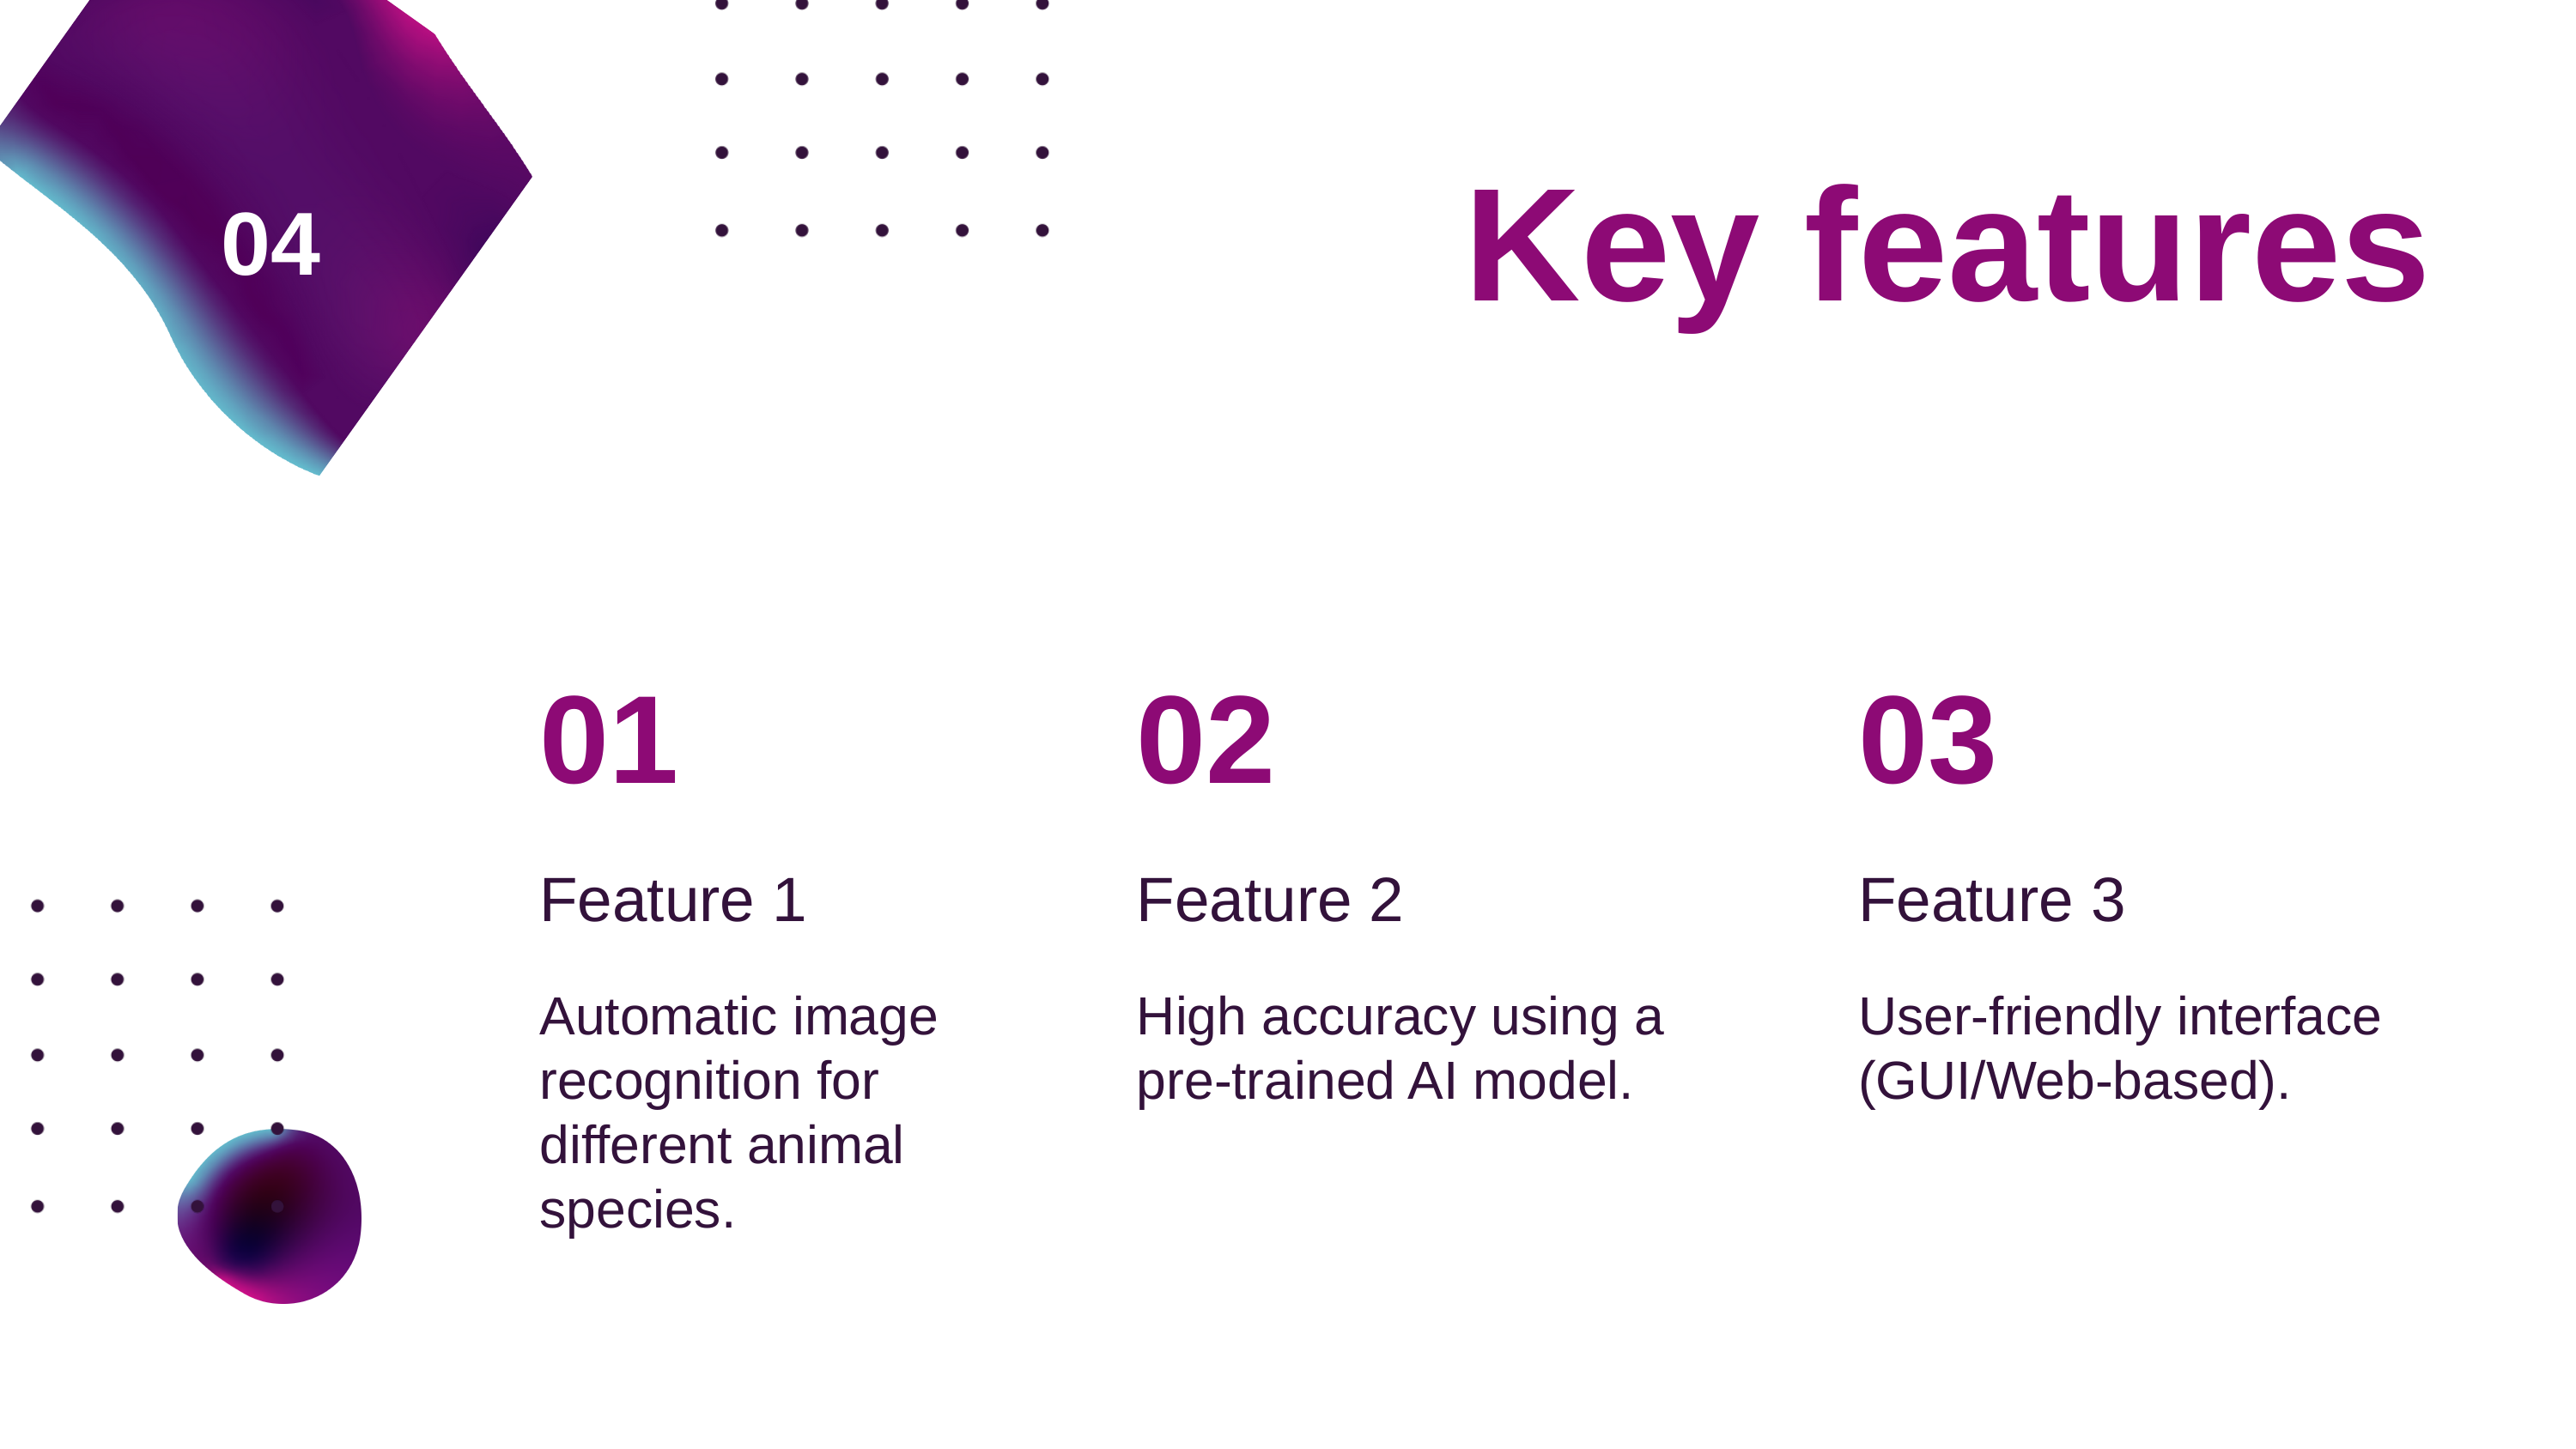

Key features
04
01
Feature 1
Automatic image recognition for different animal species.
02
Feature 2
High accuracy using a pre-trained AI model.
03
Feature 3
User-friendly interface (GUI/Web-based).